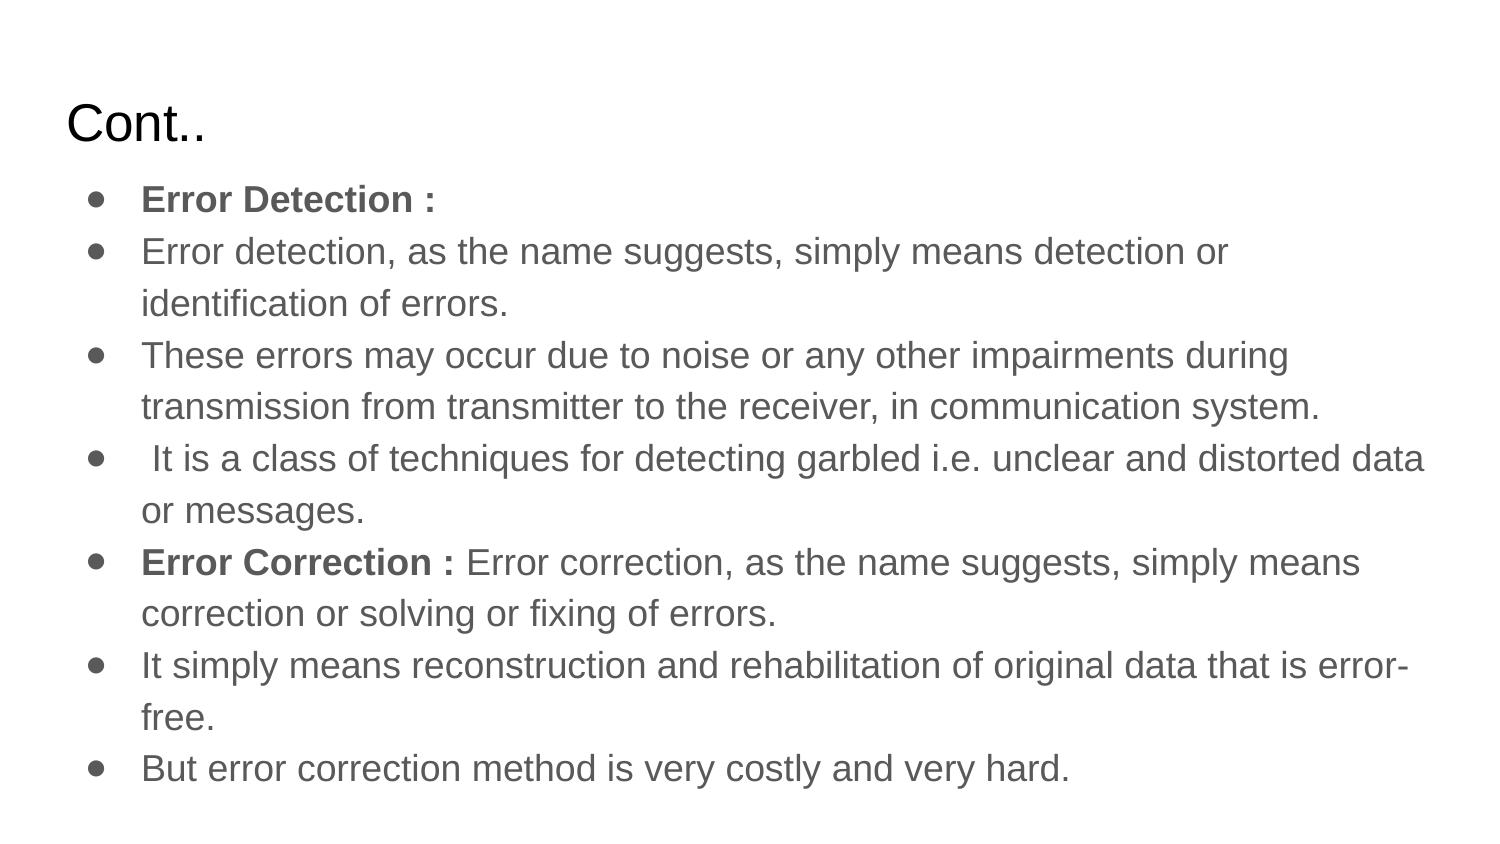

# Cont..
Error Detection :
Error detection, as the name suggests, simply means detection or identification of errors.
These errors may occur due to noise or any other impairments during transmission from transmitter to the receiver, in communication system.
 It is a class of techniques for detecting garbled i.e. unclear and distorted data or messages.
Error Correction : Error correction, as the name suggests, simply means correction or solving or fixing of errors.
It simply means reconstruction and rehabilitation of original data that is error-free.
But error correction method is very costly and very hard.